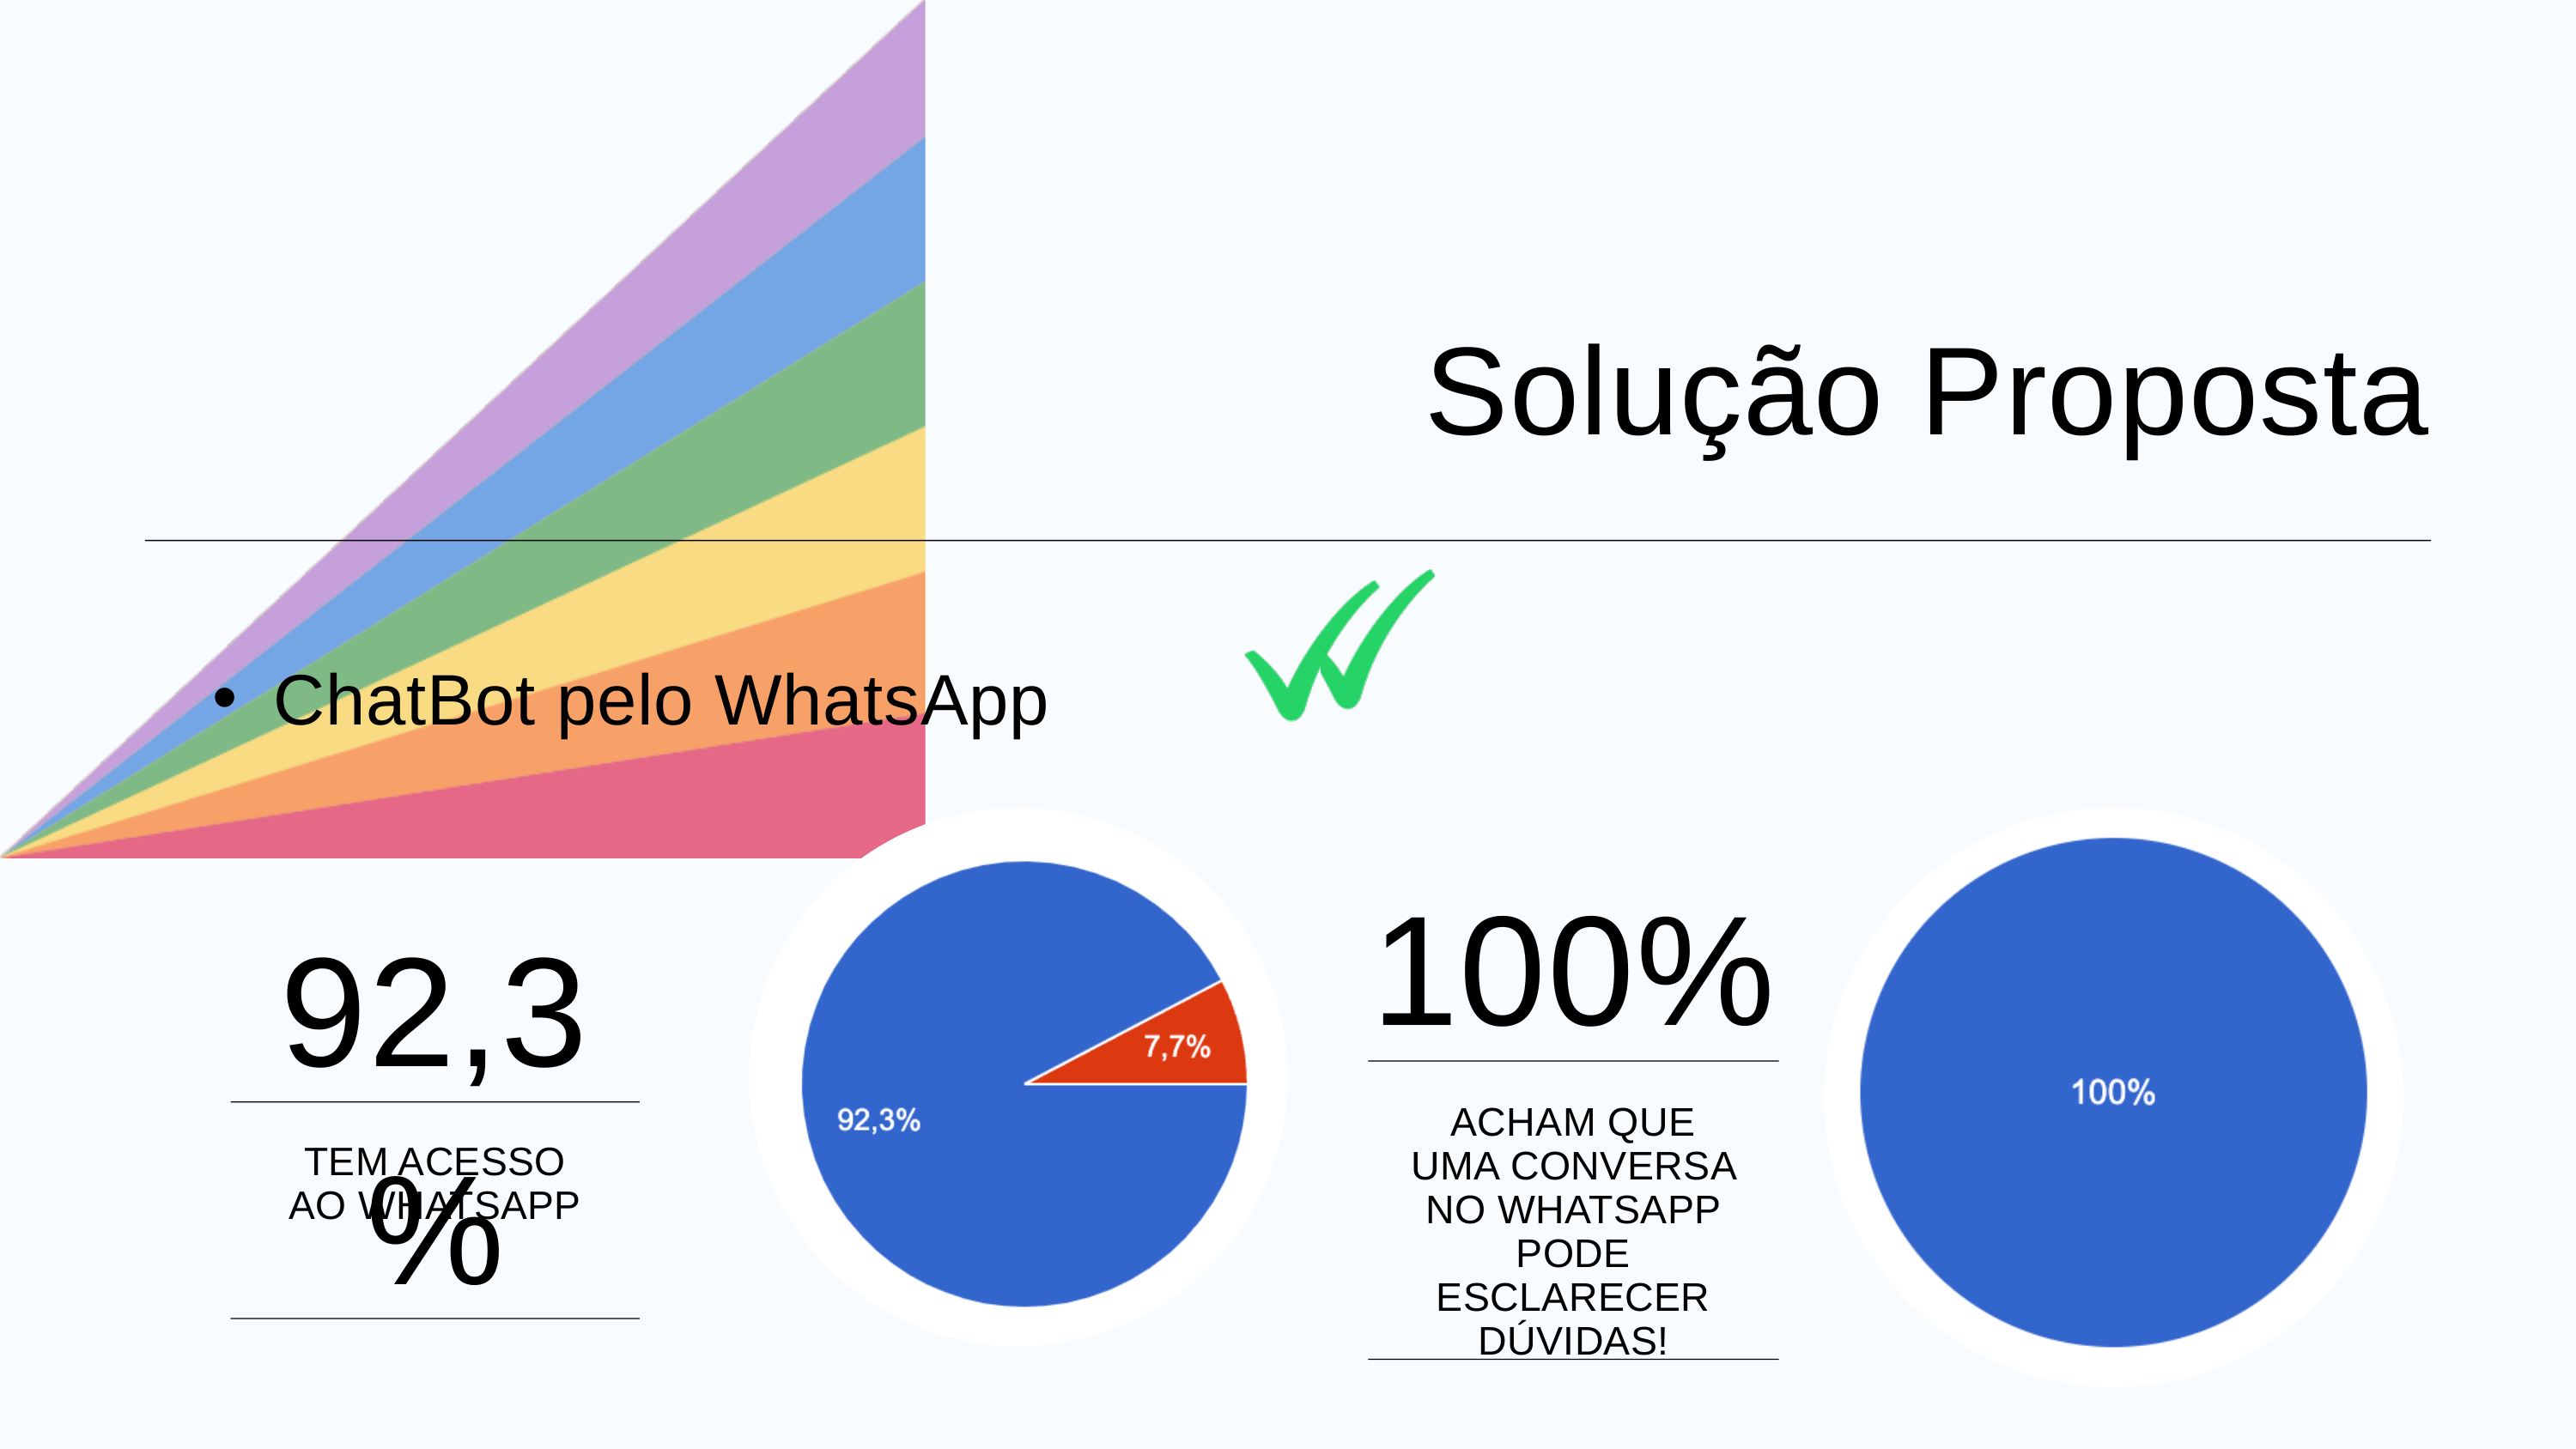

Solução Proposta

ChatBot pelo WhatsApp

92,3%

TEM ACESSO AO WHATSAPP

100%

ACHAM QUE UMA CONVERSA NO WHATSAPP PODE ESCLARECER DÚVIDAS!